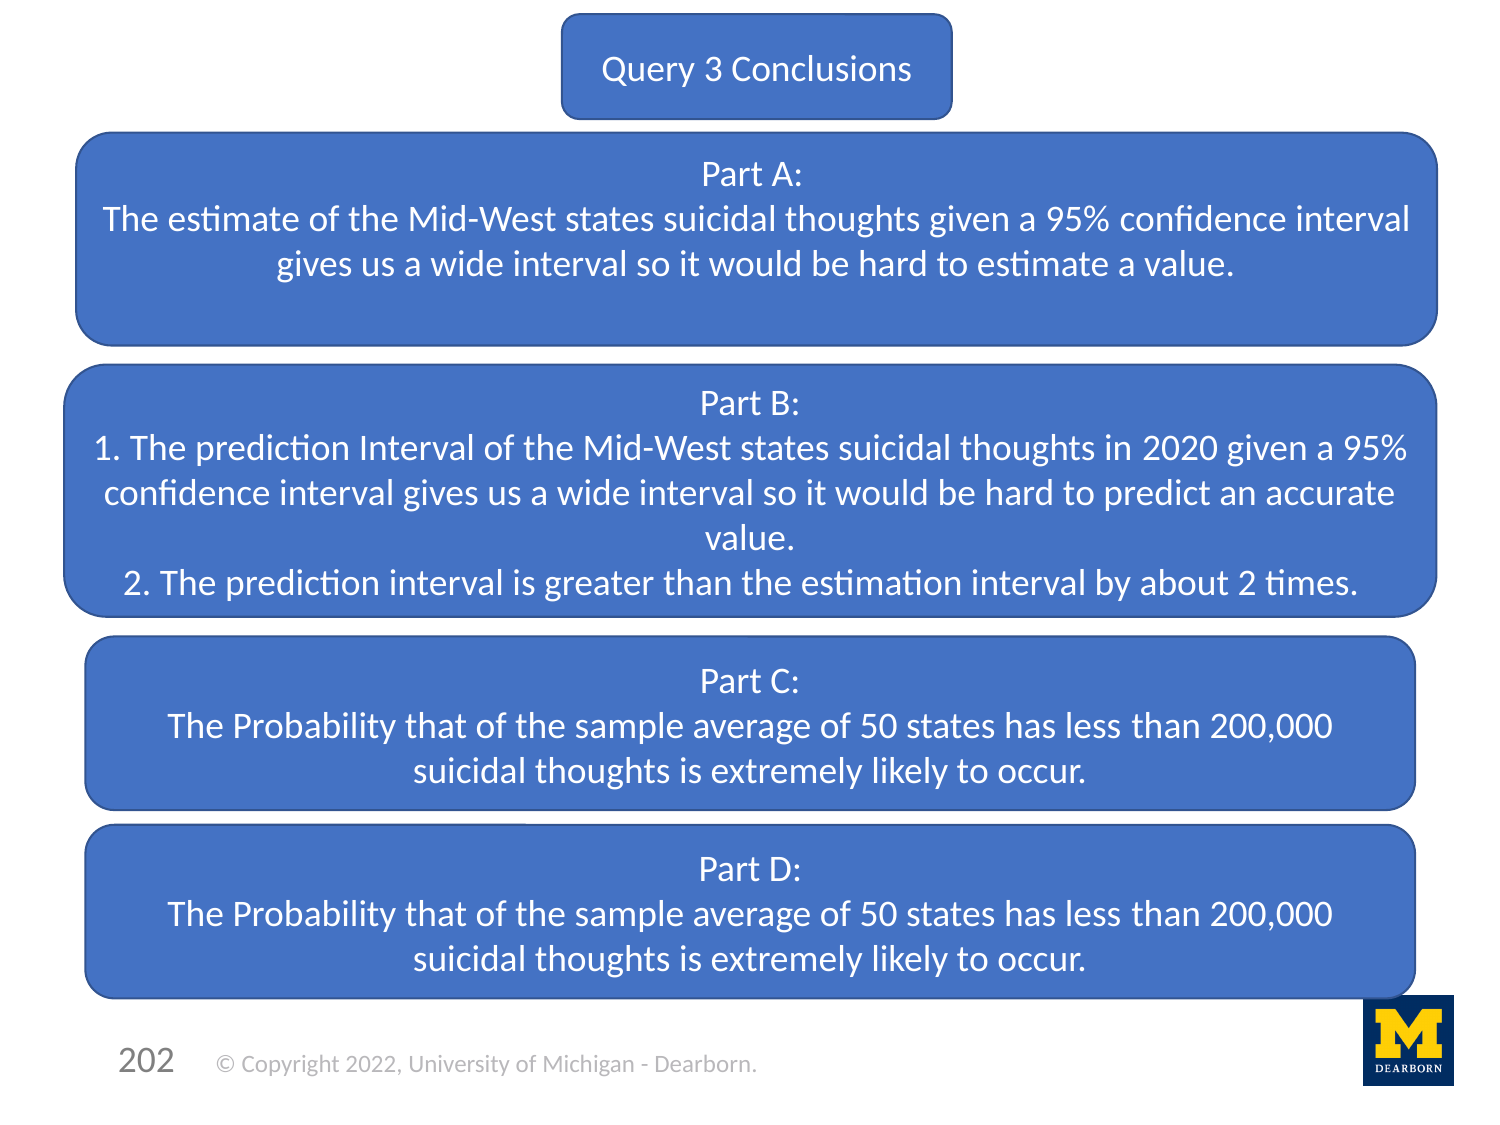

Query 3 Conclusions
Part A:
The estimate of the Mid-West states suicidal thoughts given a 95% confidence interval gives us a wide interval so it would be hard to estimate a value.

Part B:
1. The prediction Interval of the Mid-West states suicidal thoughts in 2020 given a 95% confidence interval gives us a wide interval so it would be hard to predict an accurate value.
2. The prediction interval is greater than the estimation interval by about 2 times.
Part C:
The Probability that of the sample average of 50 states has less than 200,000 suicidal thoughts is extremely likely to occur.
Part D:
The Probability that of the sample average of 50 states has less than 200,000 suicidal thoughts is extremely likely to occur.